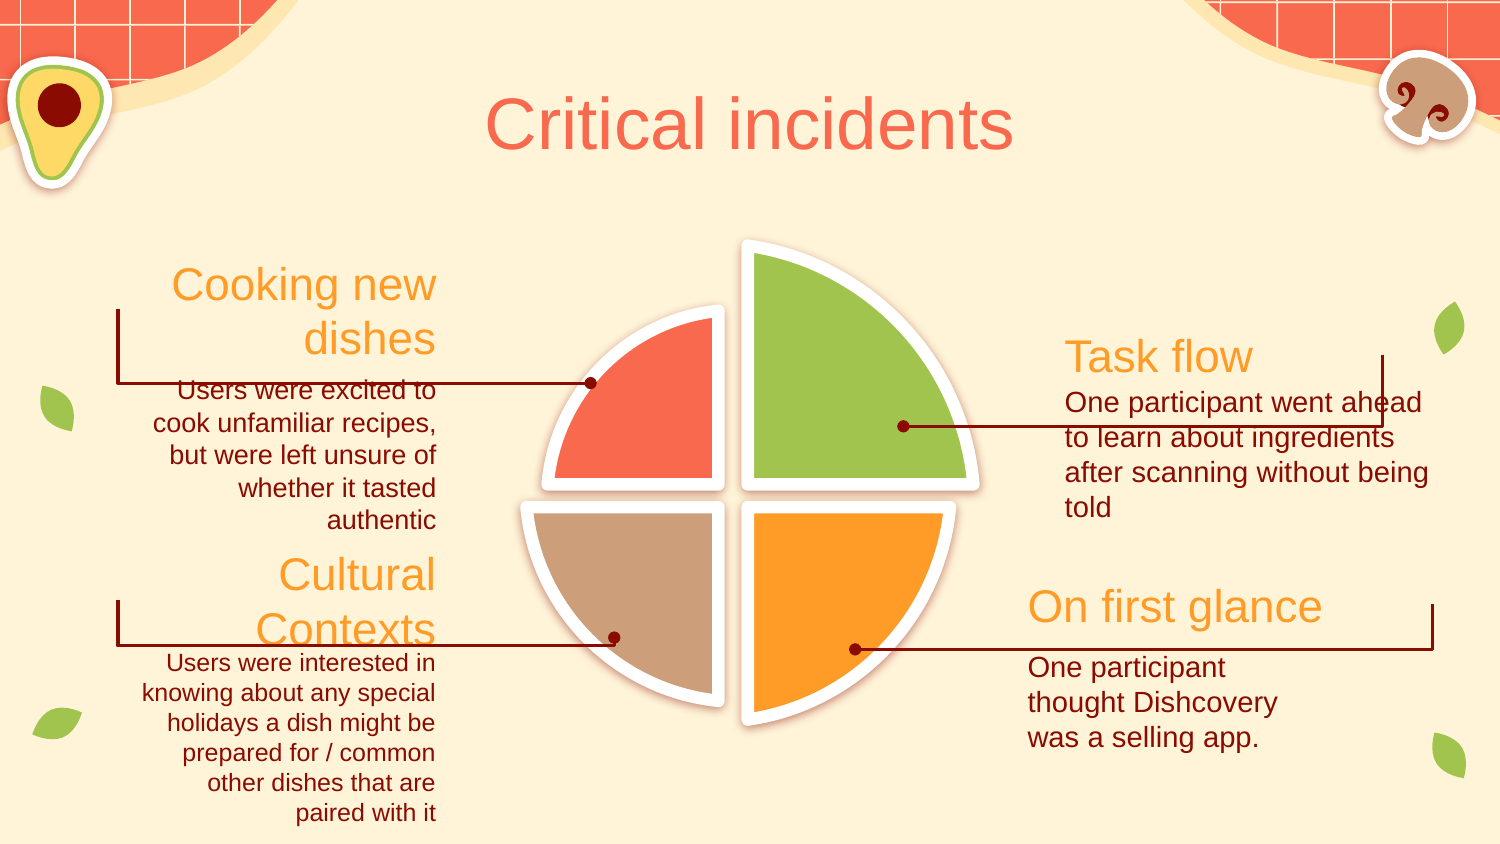

# Critical incidents

Cooking new dishes

Task flow
One participant went ahead to learn about ingredients after scanning without being told
Users were excited to cook unfamiliar recipes, but were left unsure of whether it tasted authentic

Cultural Contexts
On first glance
One participant thought Dishcovery was a selling app.
Users were interested in knowing about any special holidays a dish might be prepared for / common other dishes that are paired with it